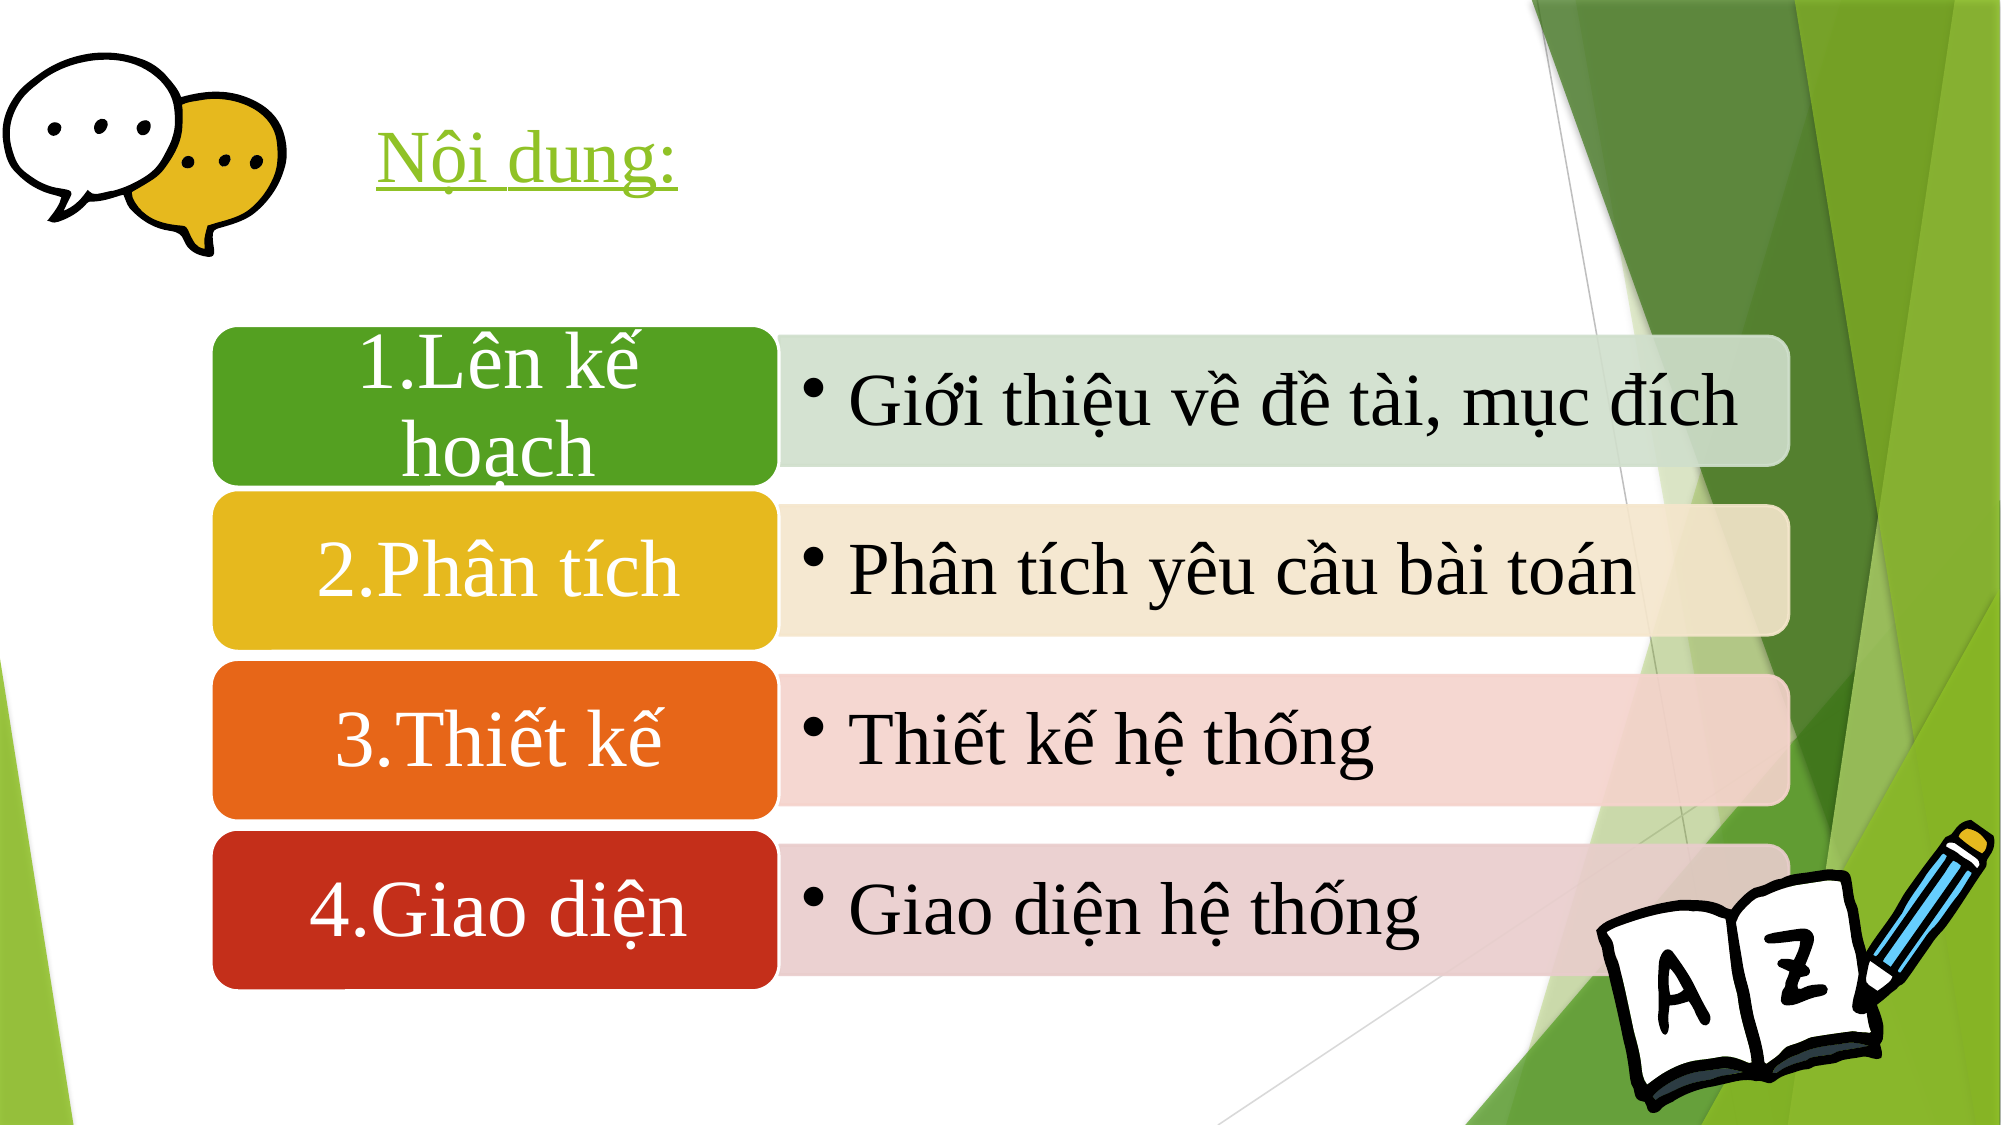

# Nội dung:
Giới thiệu về đề tài, mục đích
1.Lên kế hoạch
Phân tích yêu cầu bài toán
2.Phân tích
Thiết kế hệ thống
3.Thiết kế
Giao diện hệ thống
4.Giao diện